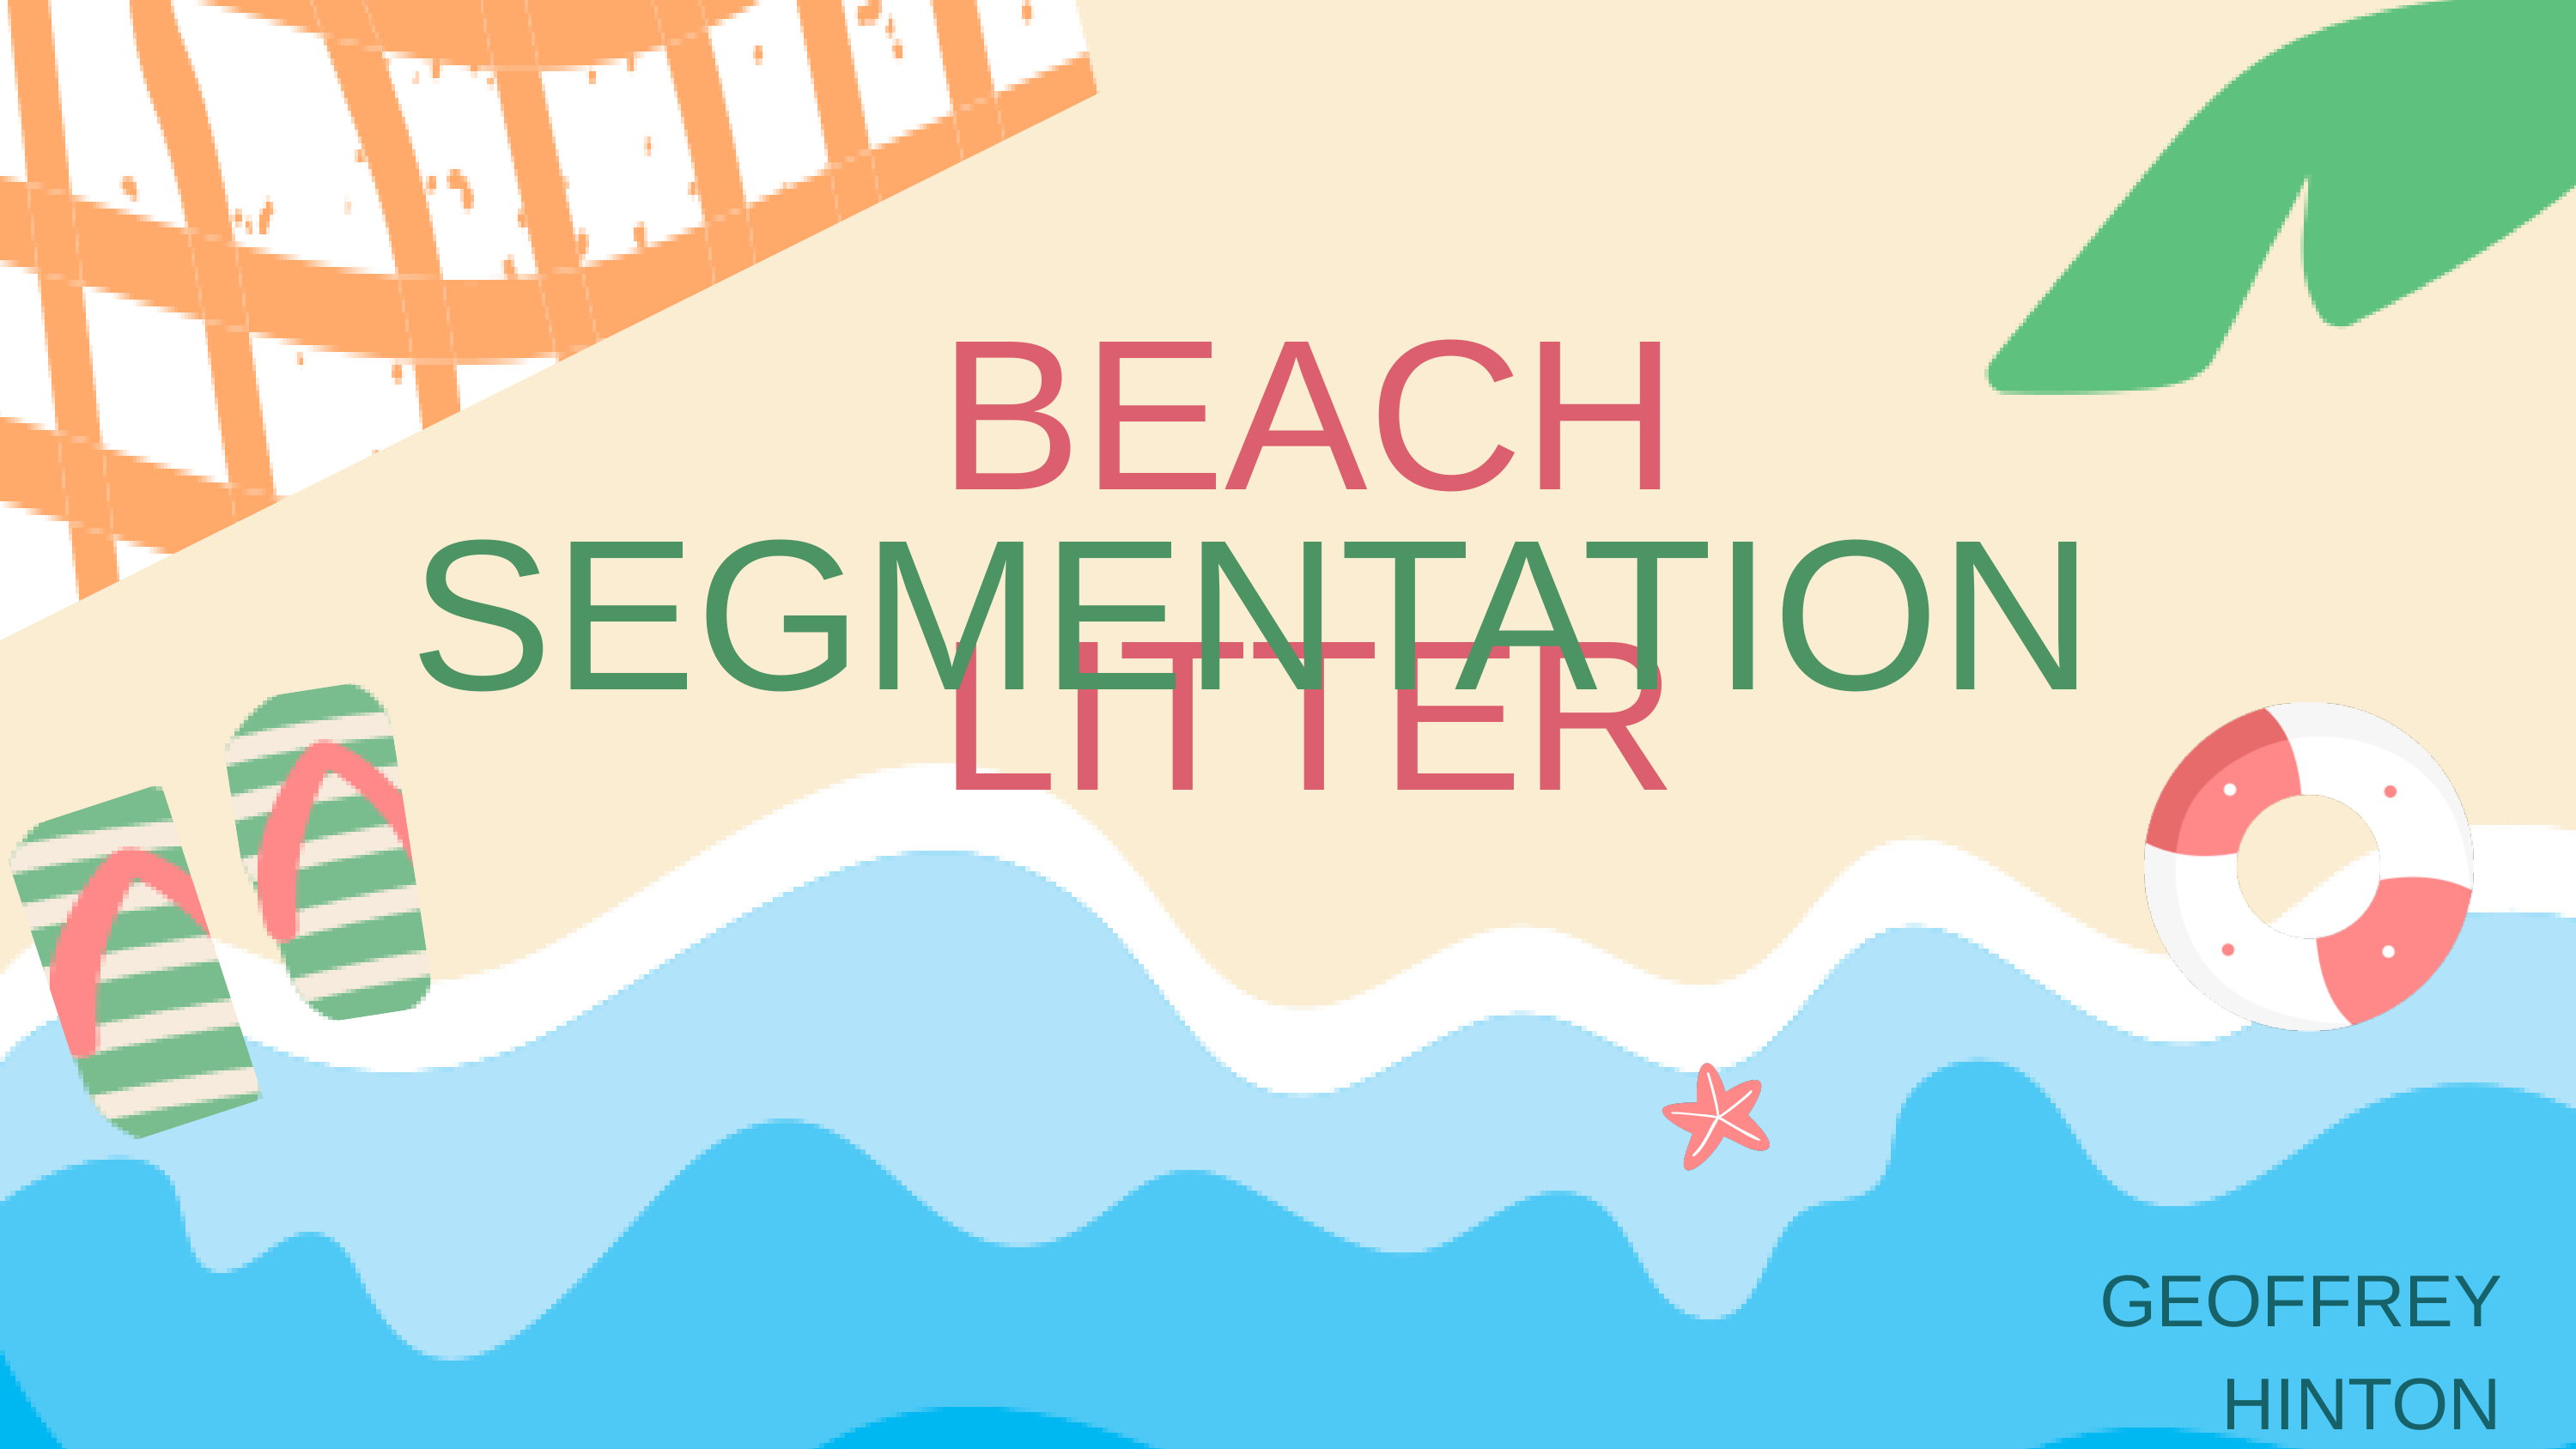

BEACH LITTER
SEGMENTATION

GEOFFREY HINTON
13 September 2024